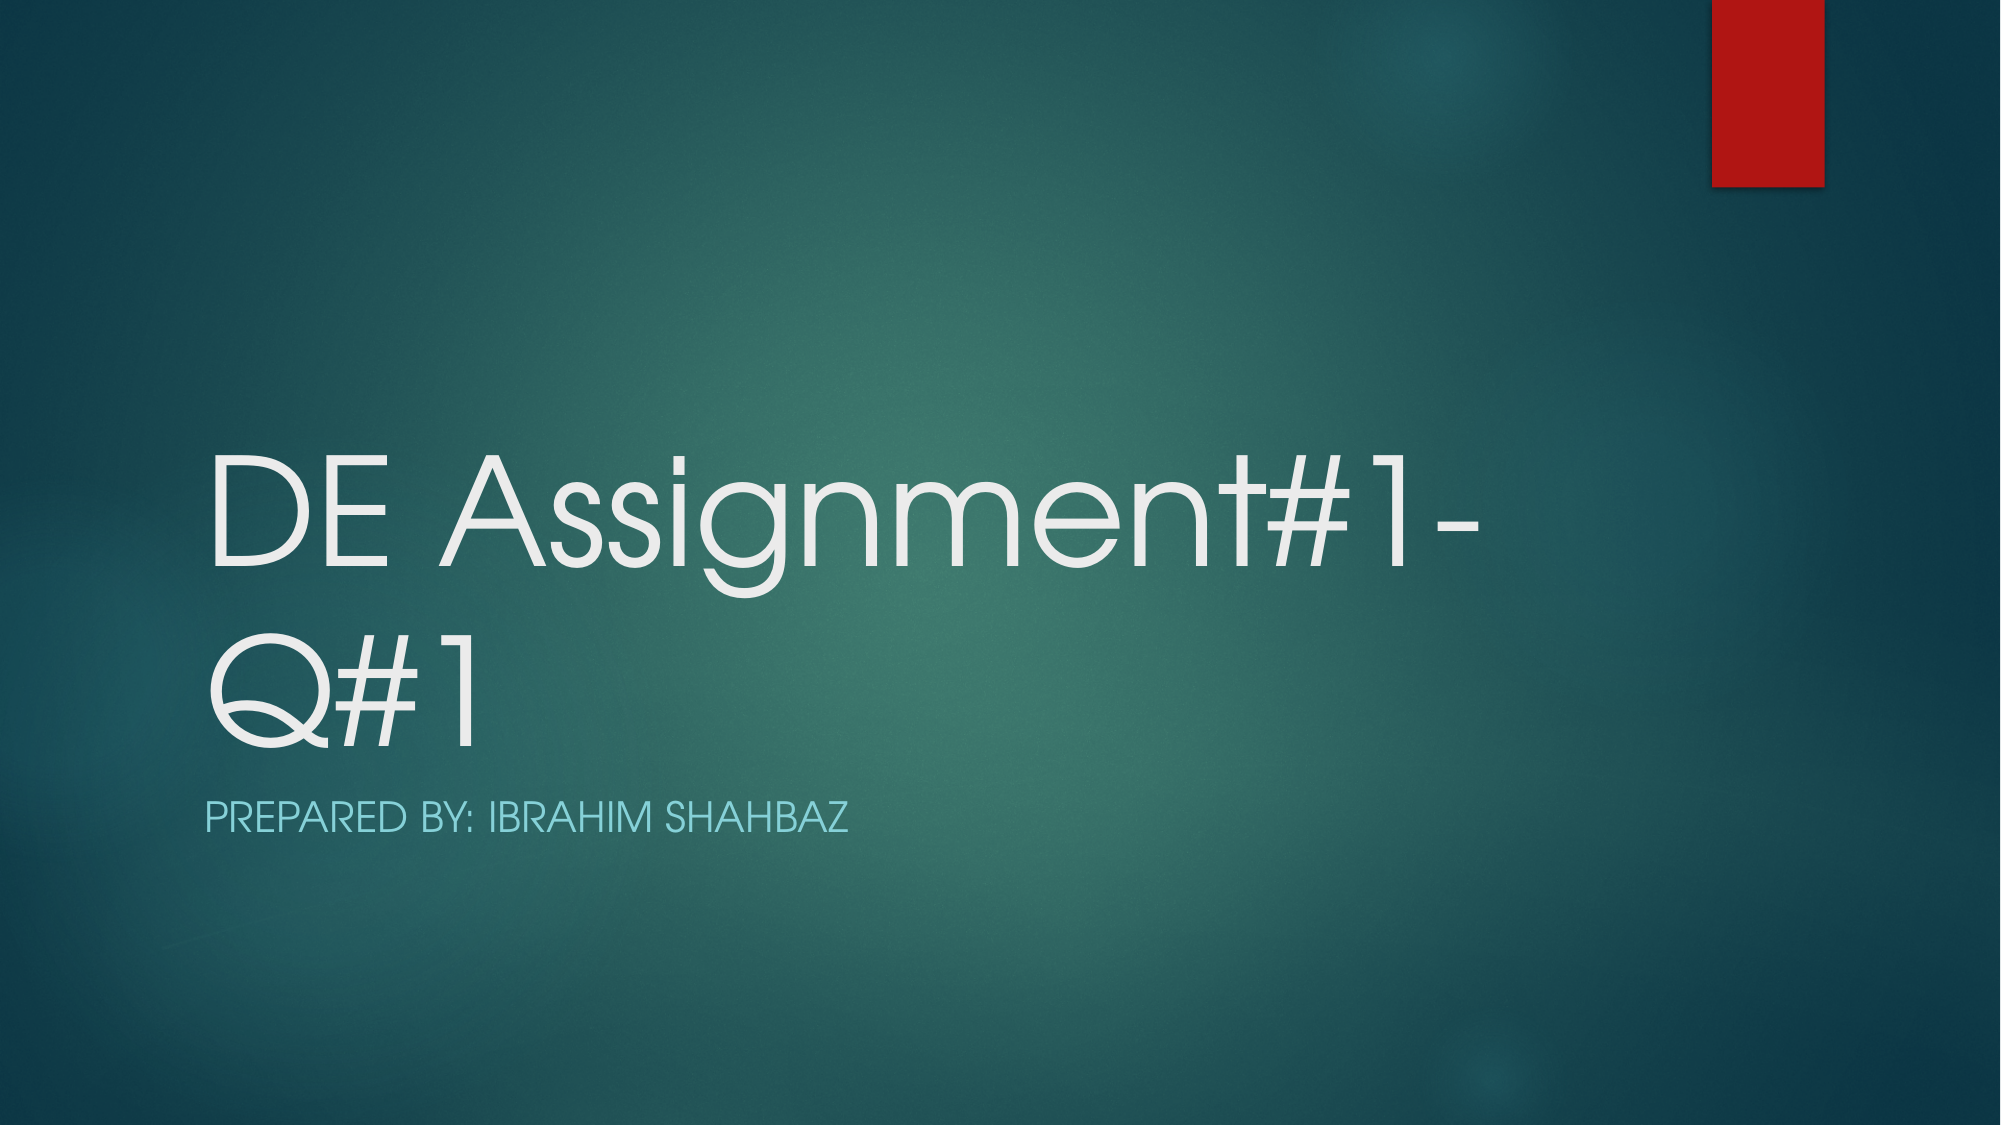

# DE Assignment#1-Q#1
PREPARED BY: IBRAHIM SHAHBAZ